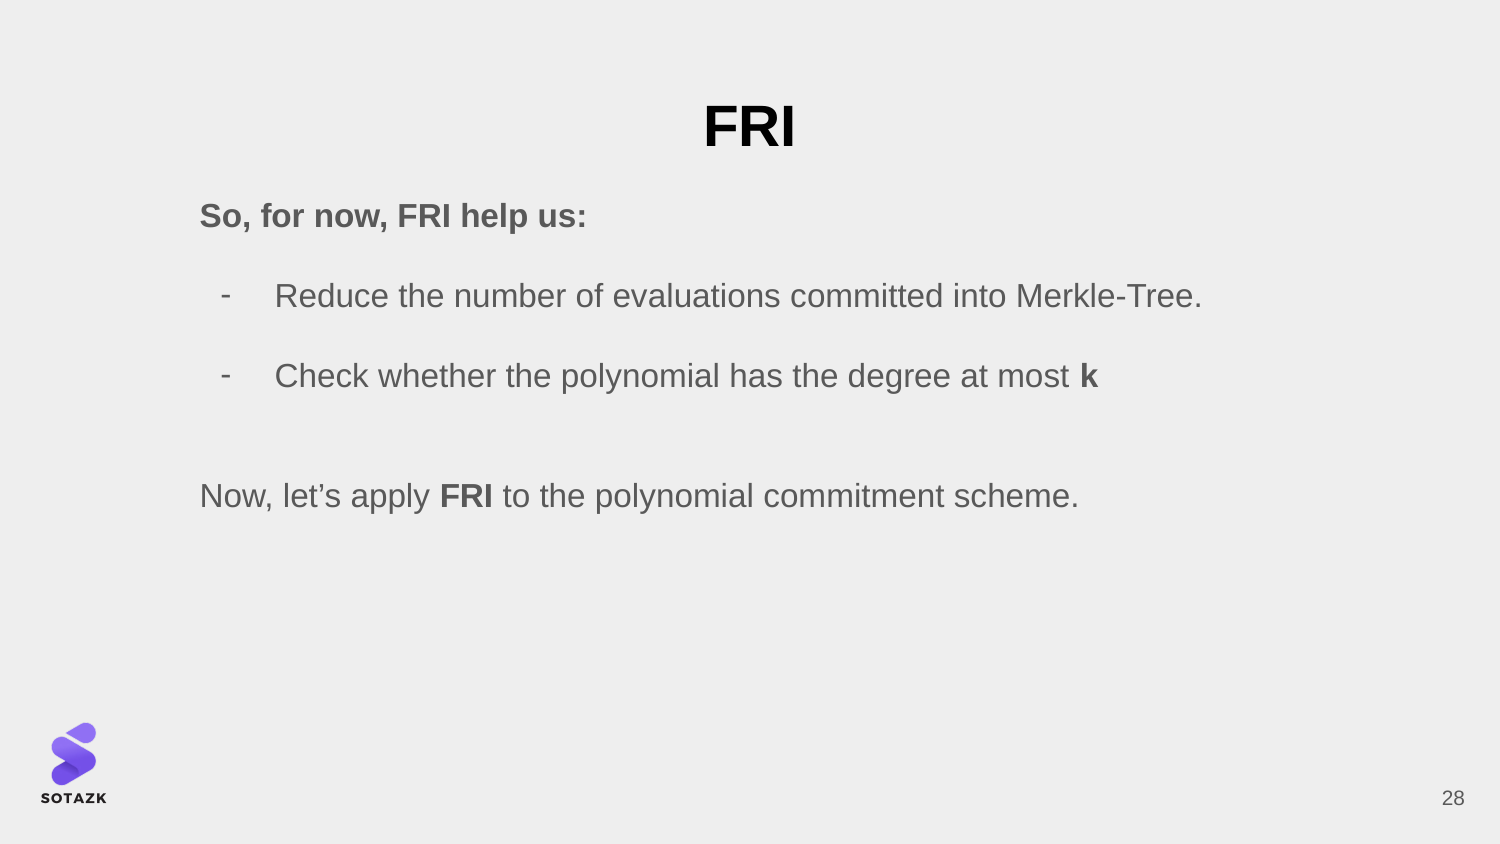

# FRI
So, for now, FRI help us:

Reduce the number of evaluations committed into Merkle-Tree.

Check whether the polynomial has the degree at most k

Now, let’s apply FRI to the polynomial commitment scheme.

28